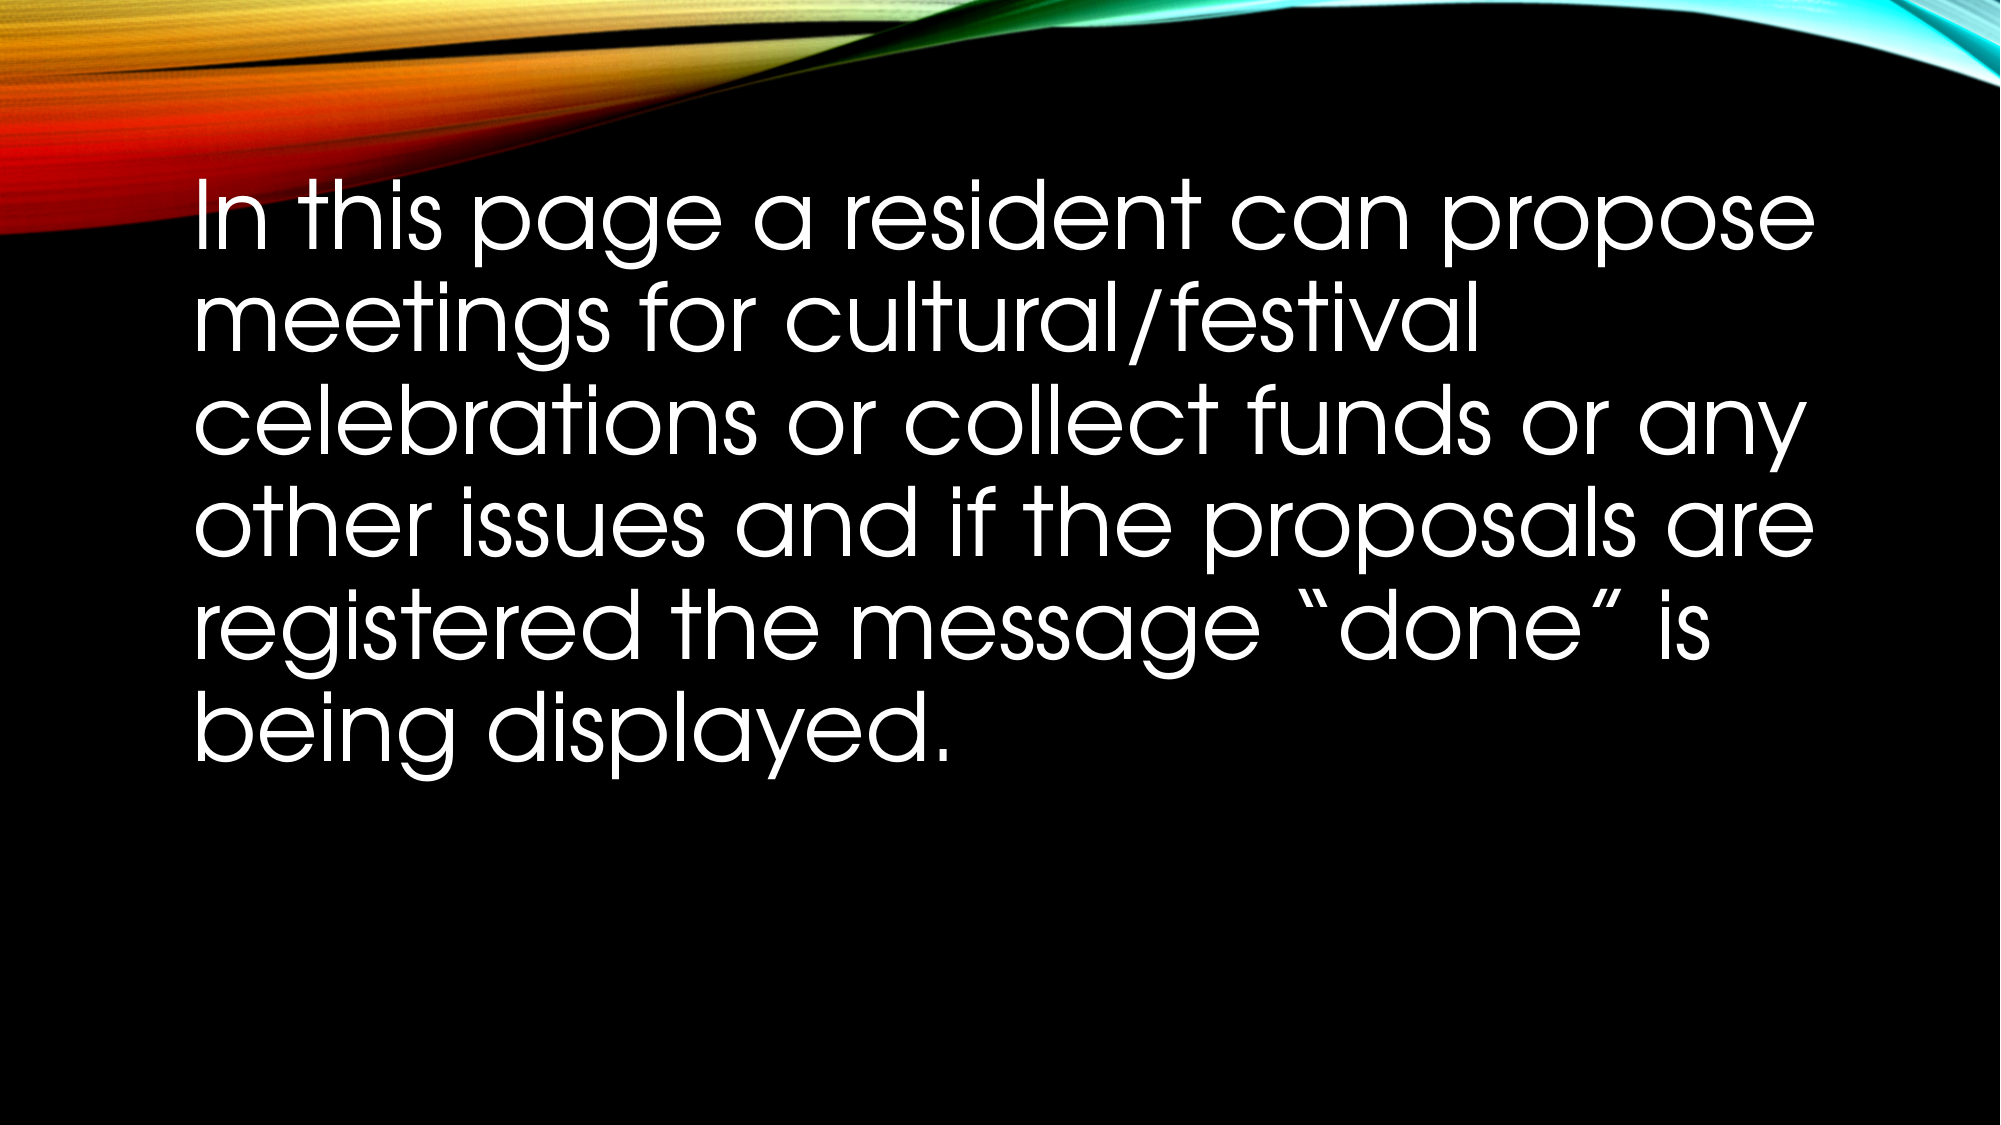

# In this page a resident can propose meetings for cultural/festival celebrations or collect funds or any other issues and if the proposals are registered the message “done” is being displayed.